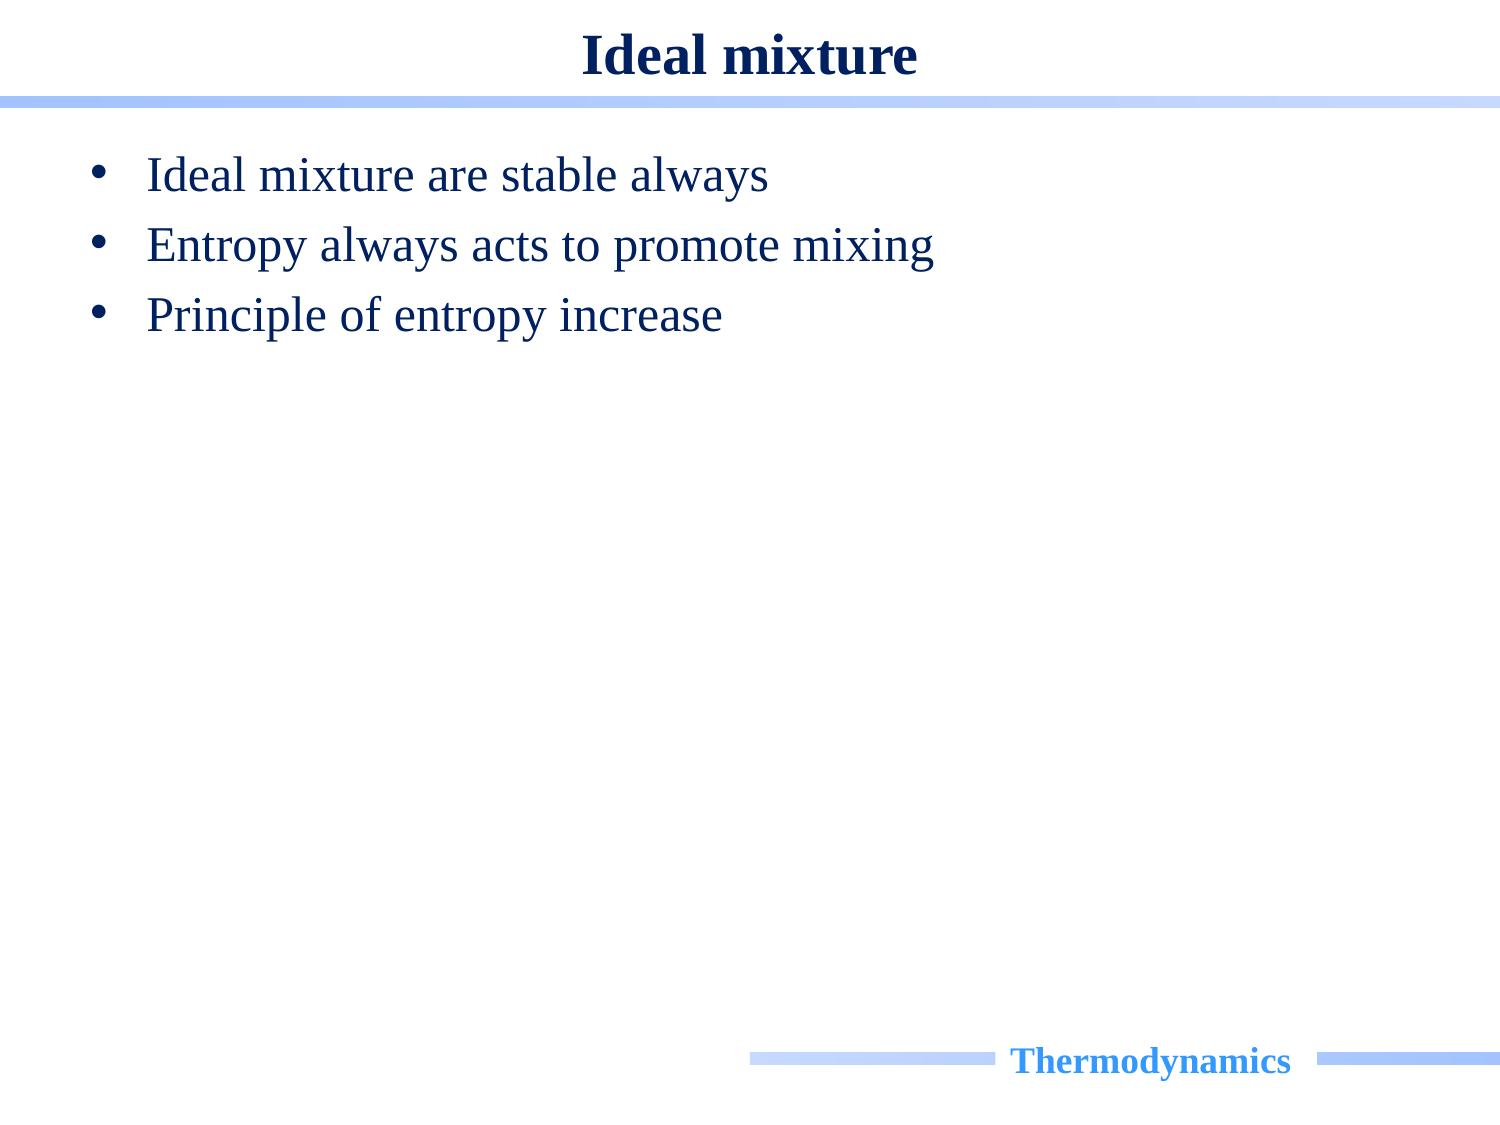

# Ideal mixture
Ideal mixture are stable always
Entropy always acts to promote mixing
Principle of entropy increase